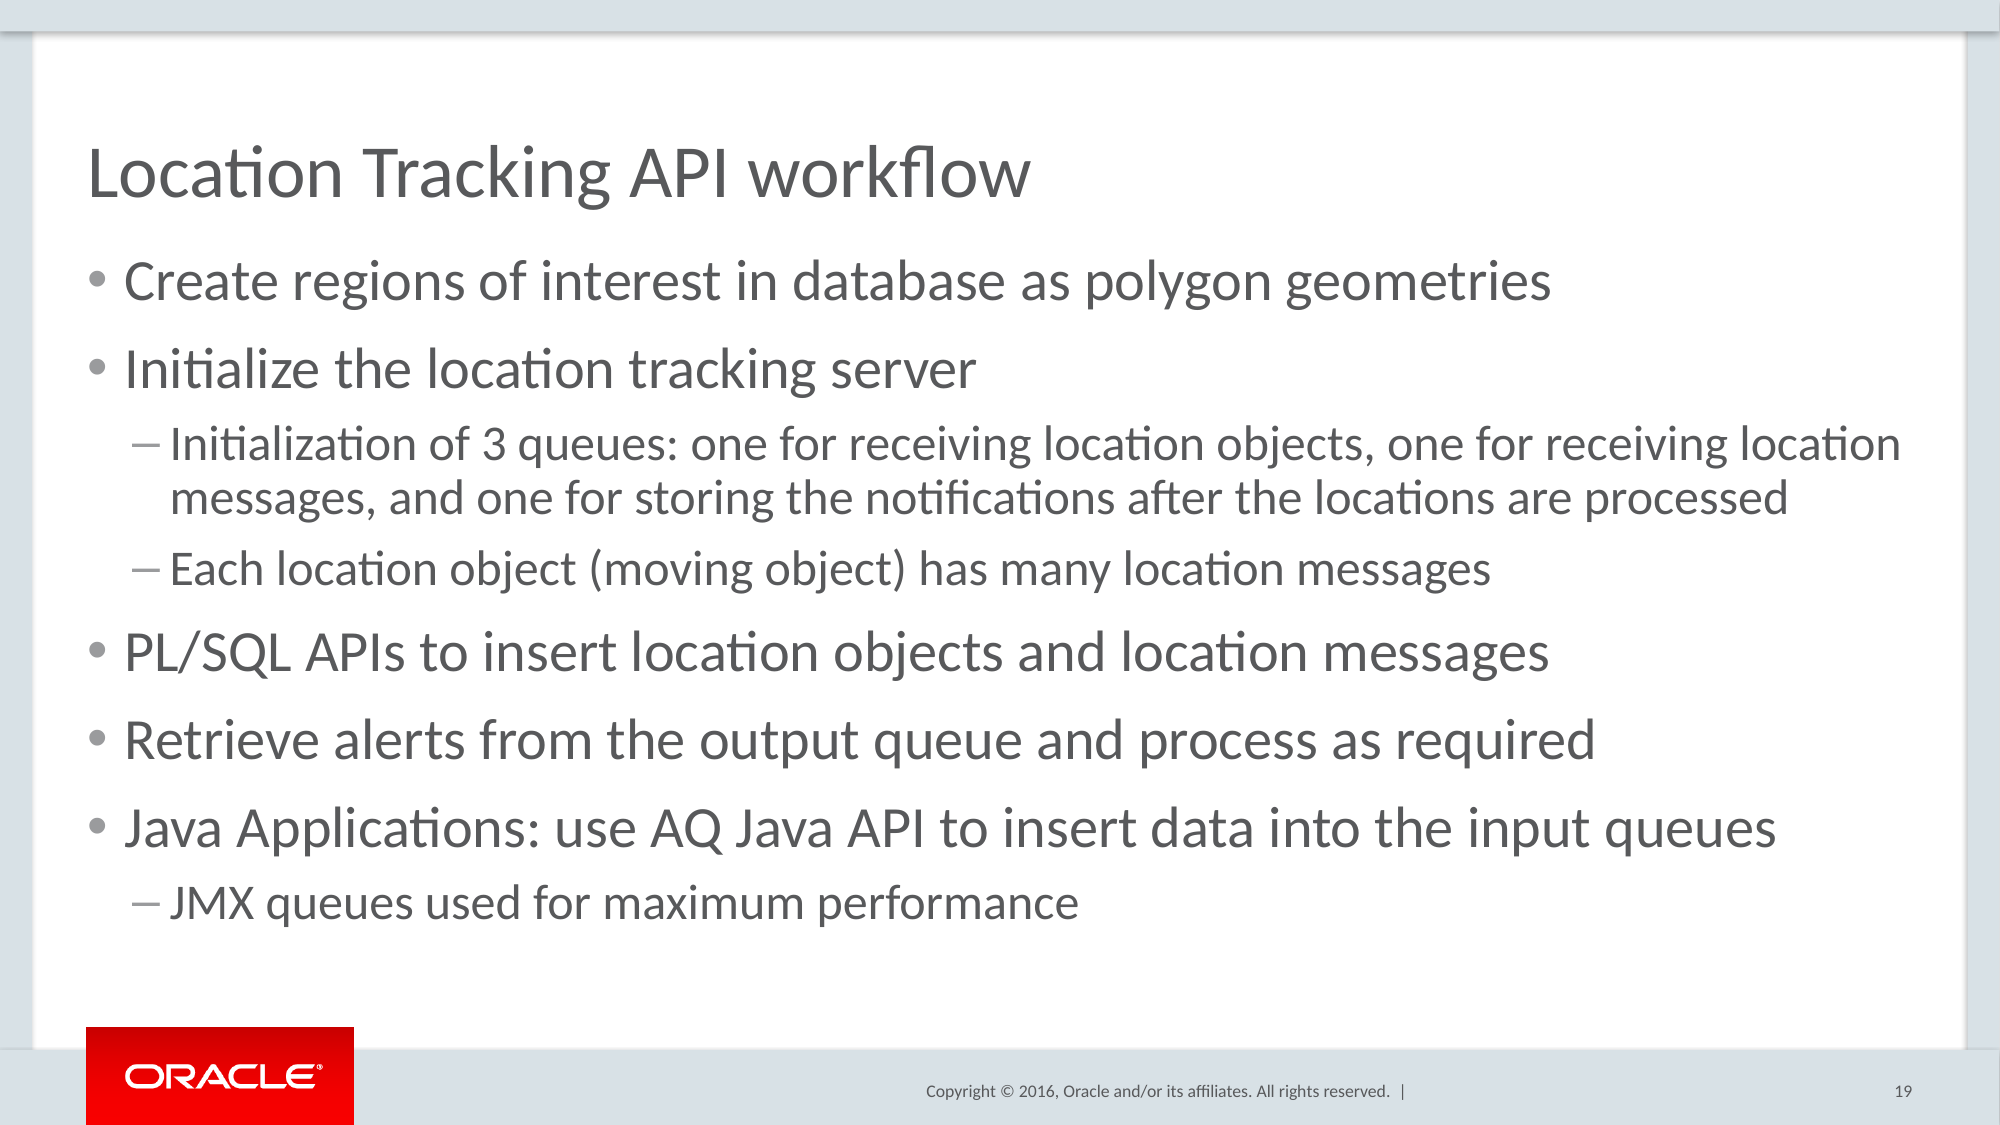

# Location Tracking API workflow
Create regions of interest in database as polygon geometries
Initialize the location tracking server
Initialization of 3 queues: one for receiving location objects, one for receiving location messages, and one for storing the notifications after the locations are processed
Each location object (moving object) has many location messages
PL/SQL APIs to insert location objects and location messages
Retrieve alerts from the output queue and process as required
Java Applications: use AQ Java API to insert data into the input queues
JMX queues used for maximum performance
19